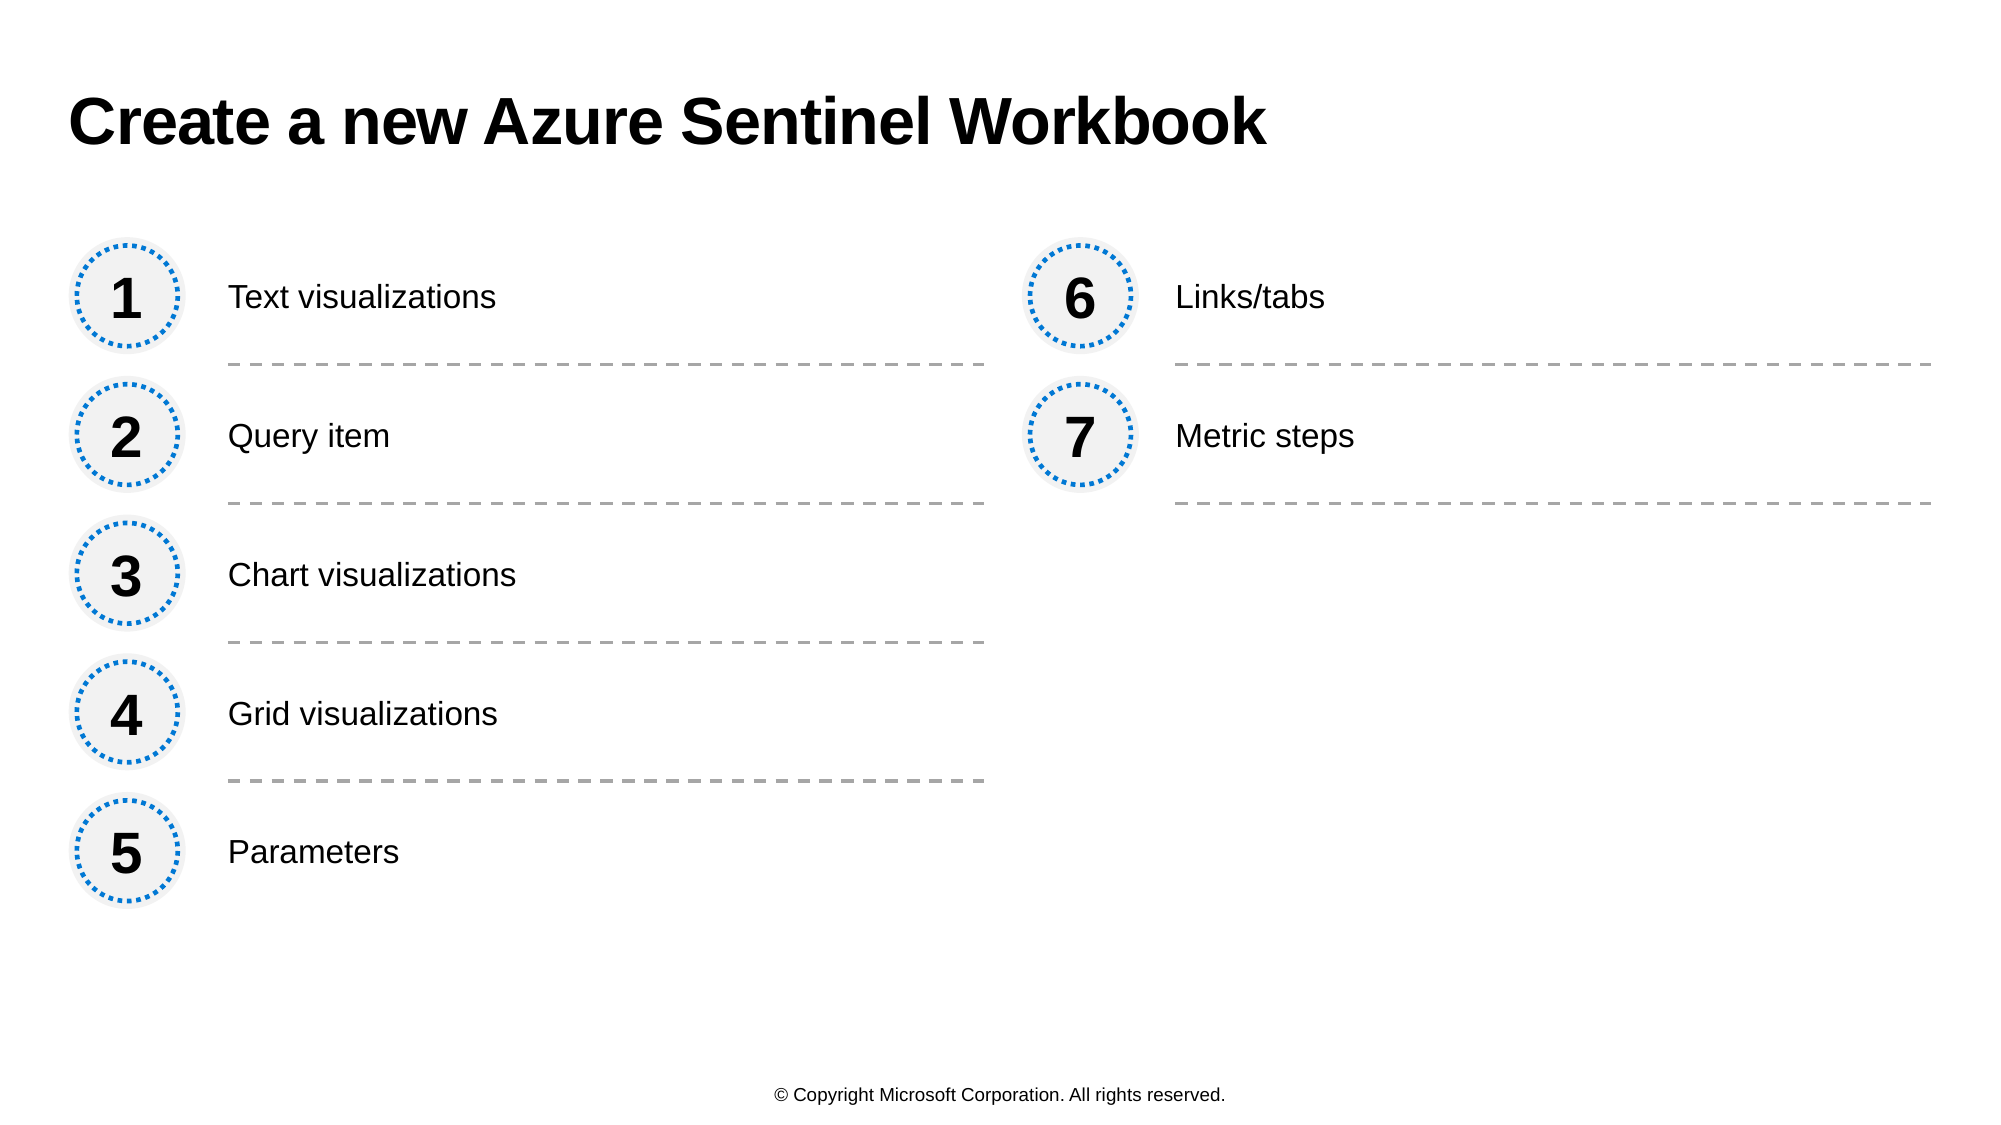

# Create a new Azure Sentinel Workbook
1

6

Text visualizations
Links/tabs
2

7

Query item
Metric steps
3

Chart visualizations

4

Grid visualizations
5

Parameters